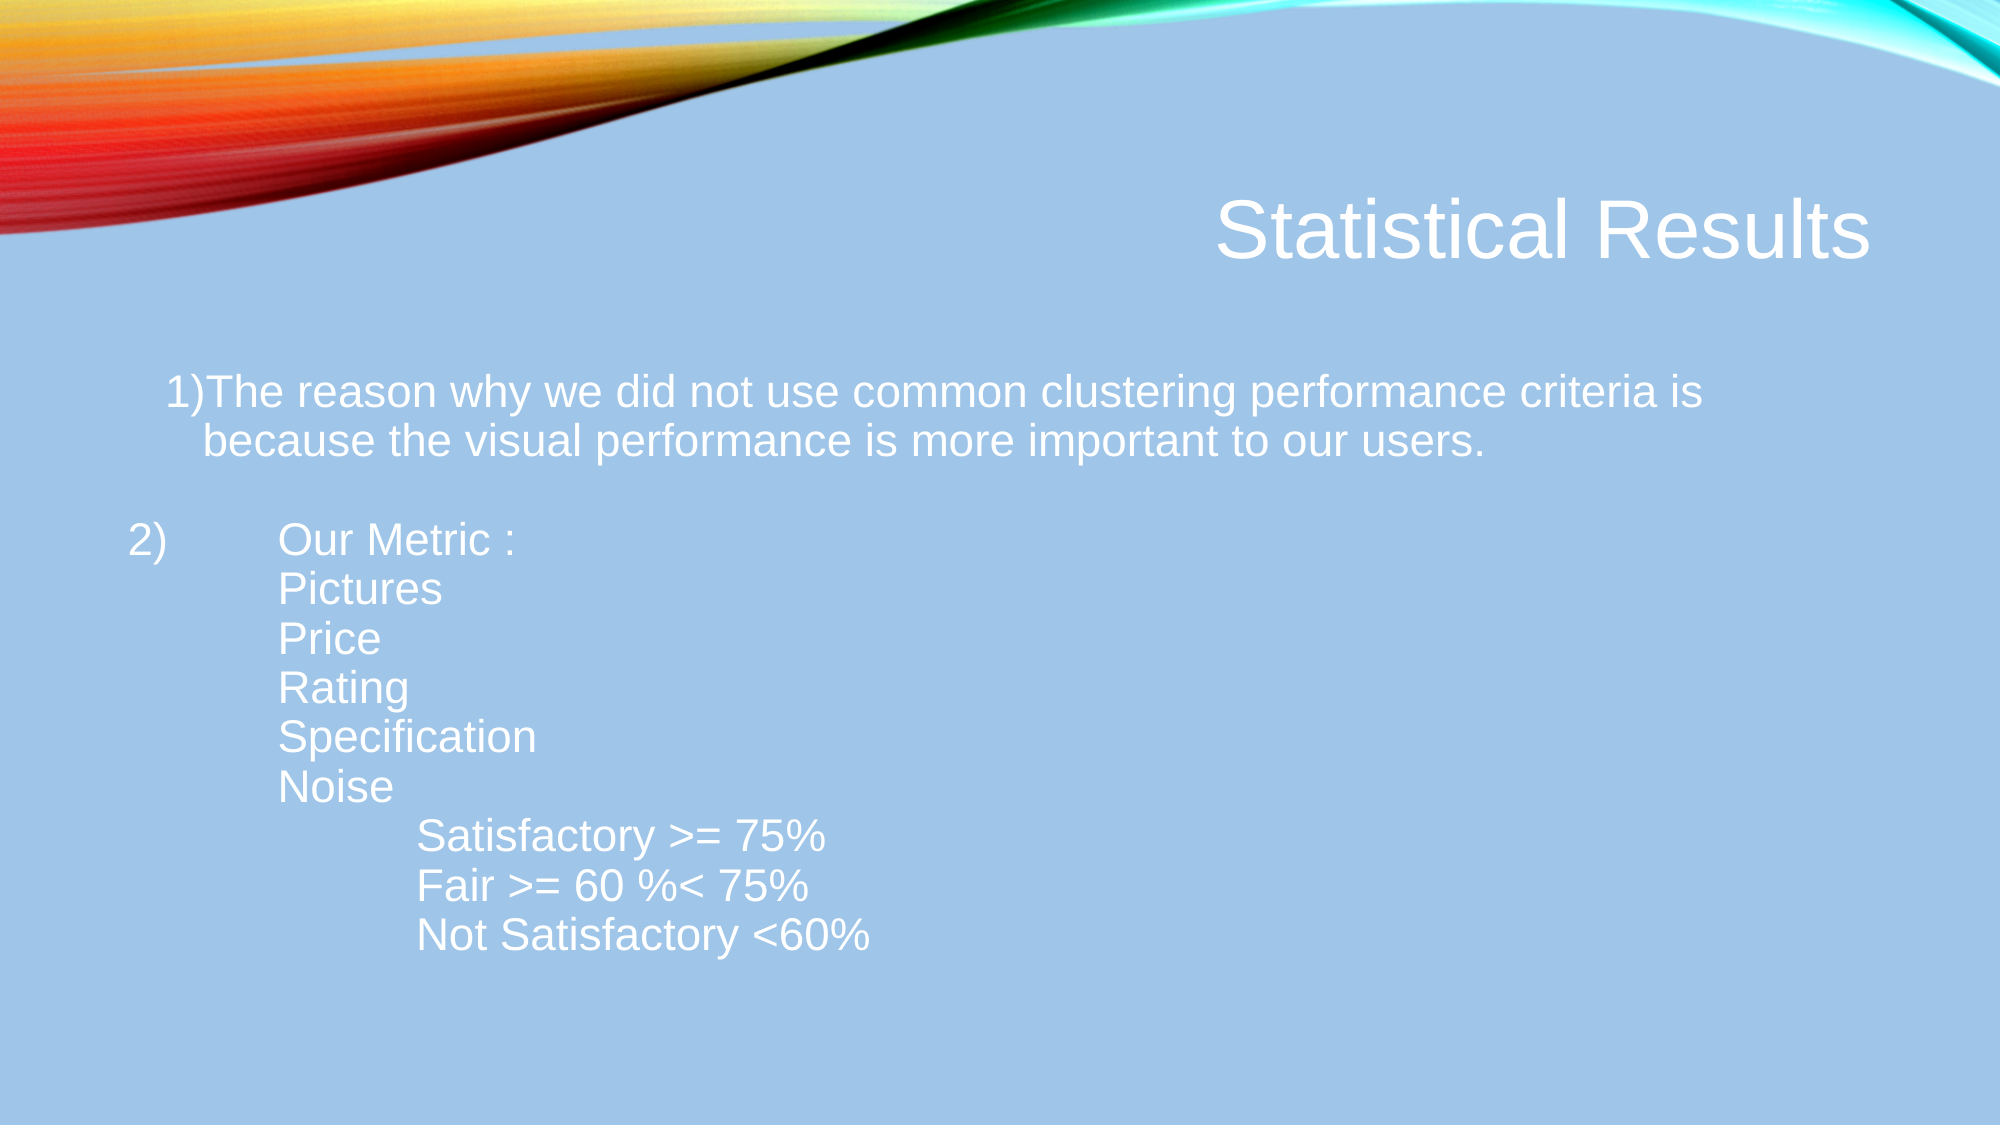

# Statistical Results
The reason why we did not use common clustering performance criteria is because the visual performance is more important to our users.

2) 	Our Metric :
	Pictures
	Price
	Rating
	Specification
	Noise
Satisfactory >= 75%
Fair >= 60 %< 75%
Not Satisfactory <60%